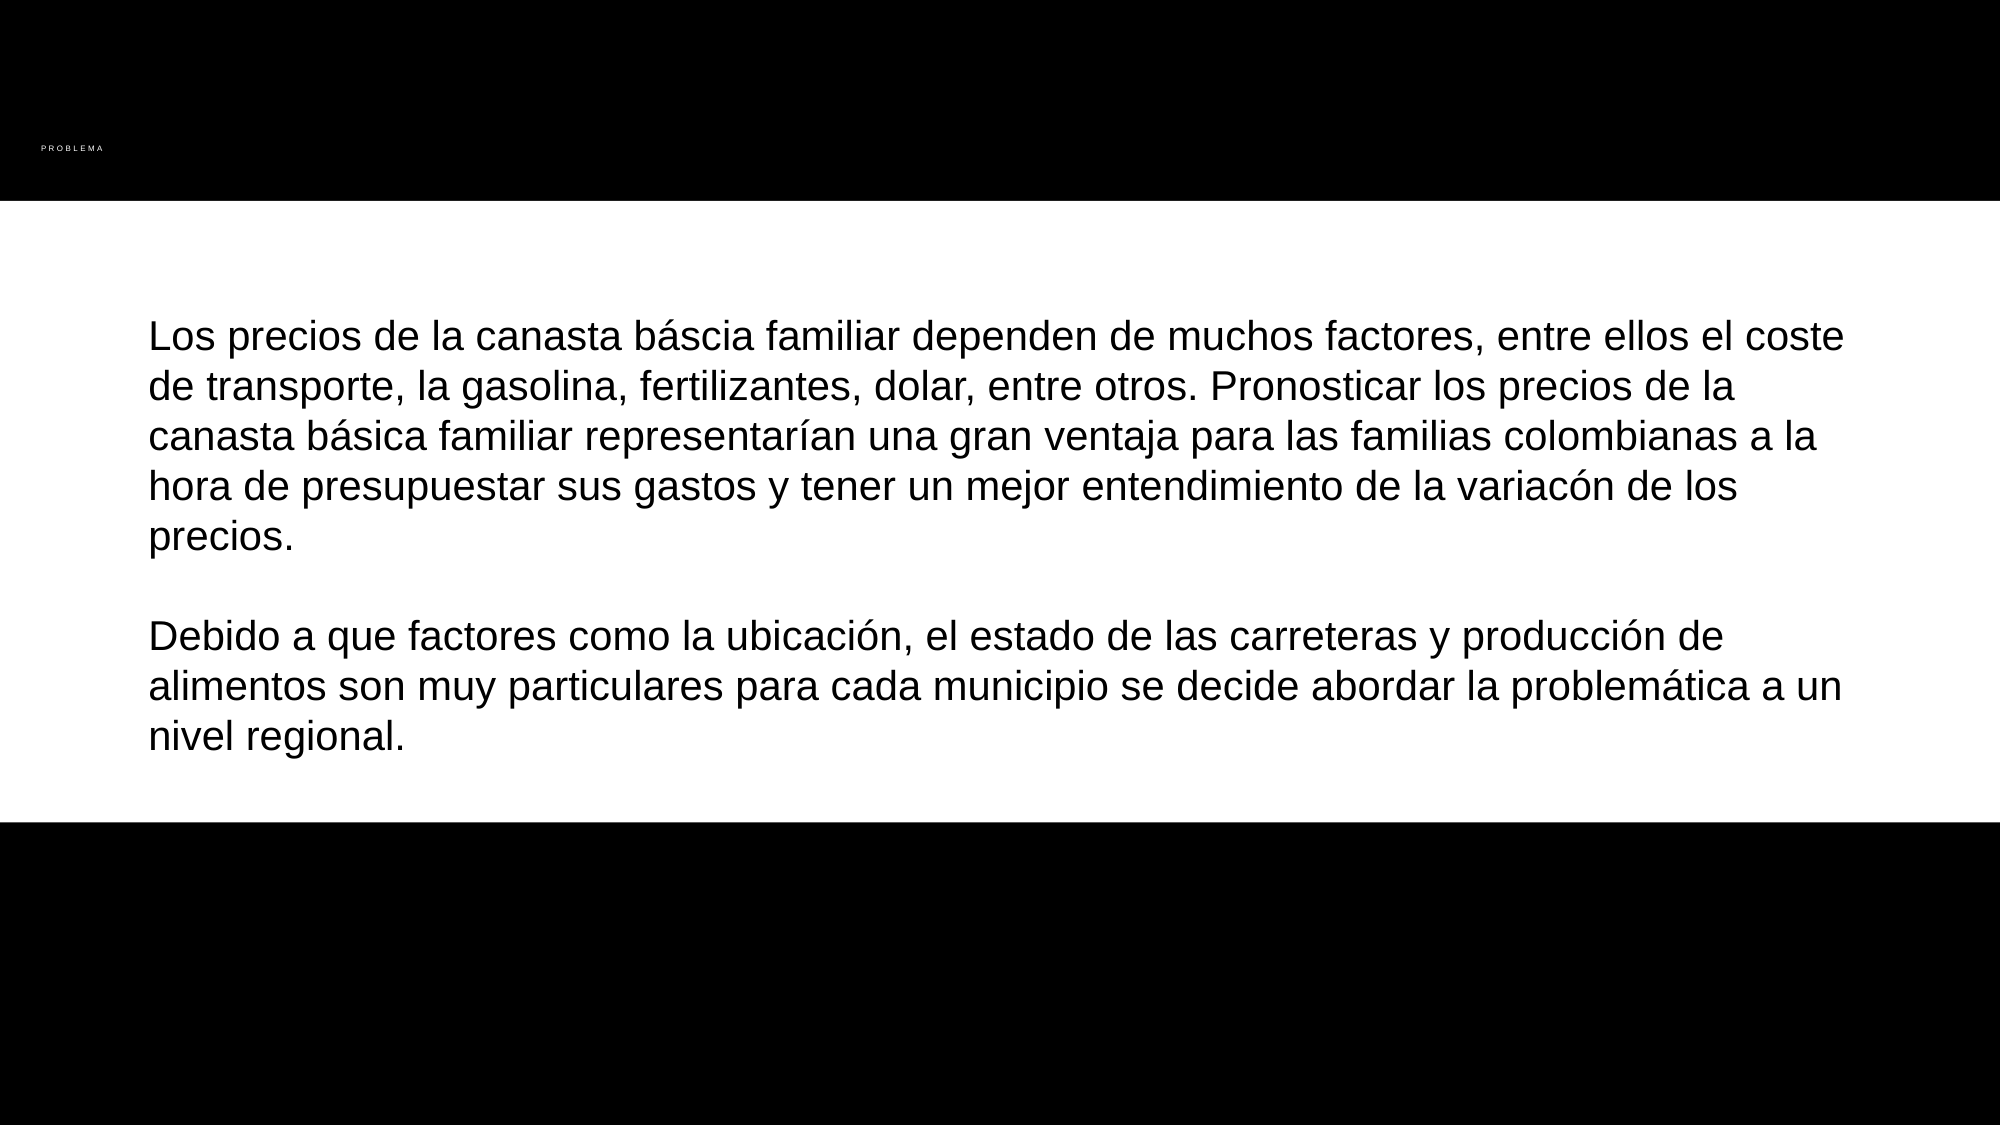

# problema

Los precios de la canasta báscia familiar dependen de muchos factores, entre ellos el coste de transporte, la gasolina, fertilizantes, dolar, entre otros. Pronosticar los precios de la canasta básica familiar representarían una gran ventaja para las familias colombianas a la hora de presupuestar sus gastos y tener un mejor entendimiento de la variacón de los precios.

Debido a que factores como la ubicación, el estado de las carreteras y producción de alimentos son muy particulares para cada municipio se decide abordar la problemática a un nivel regional.
Click to add text
Click to add text
Click to add text
Click to add text
Click to add text